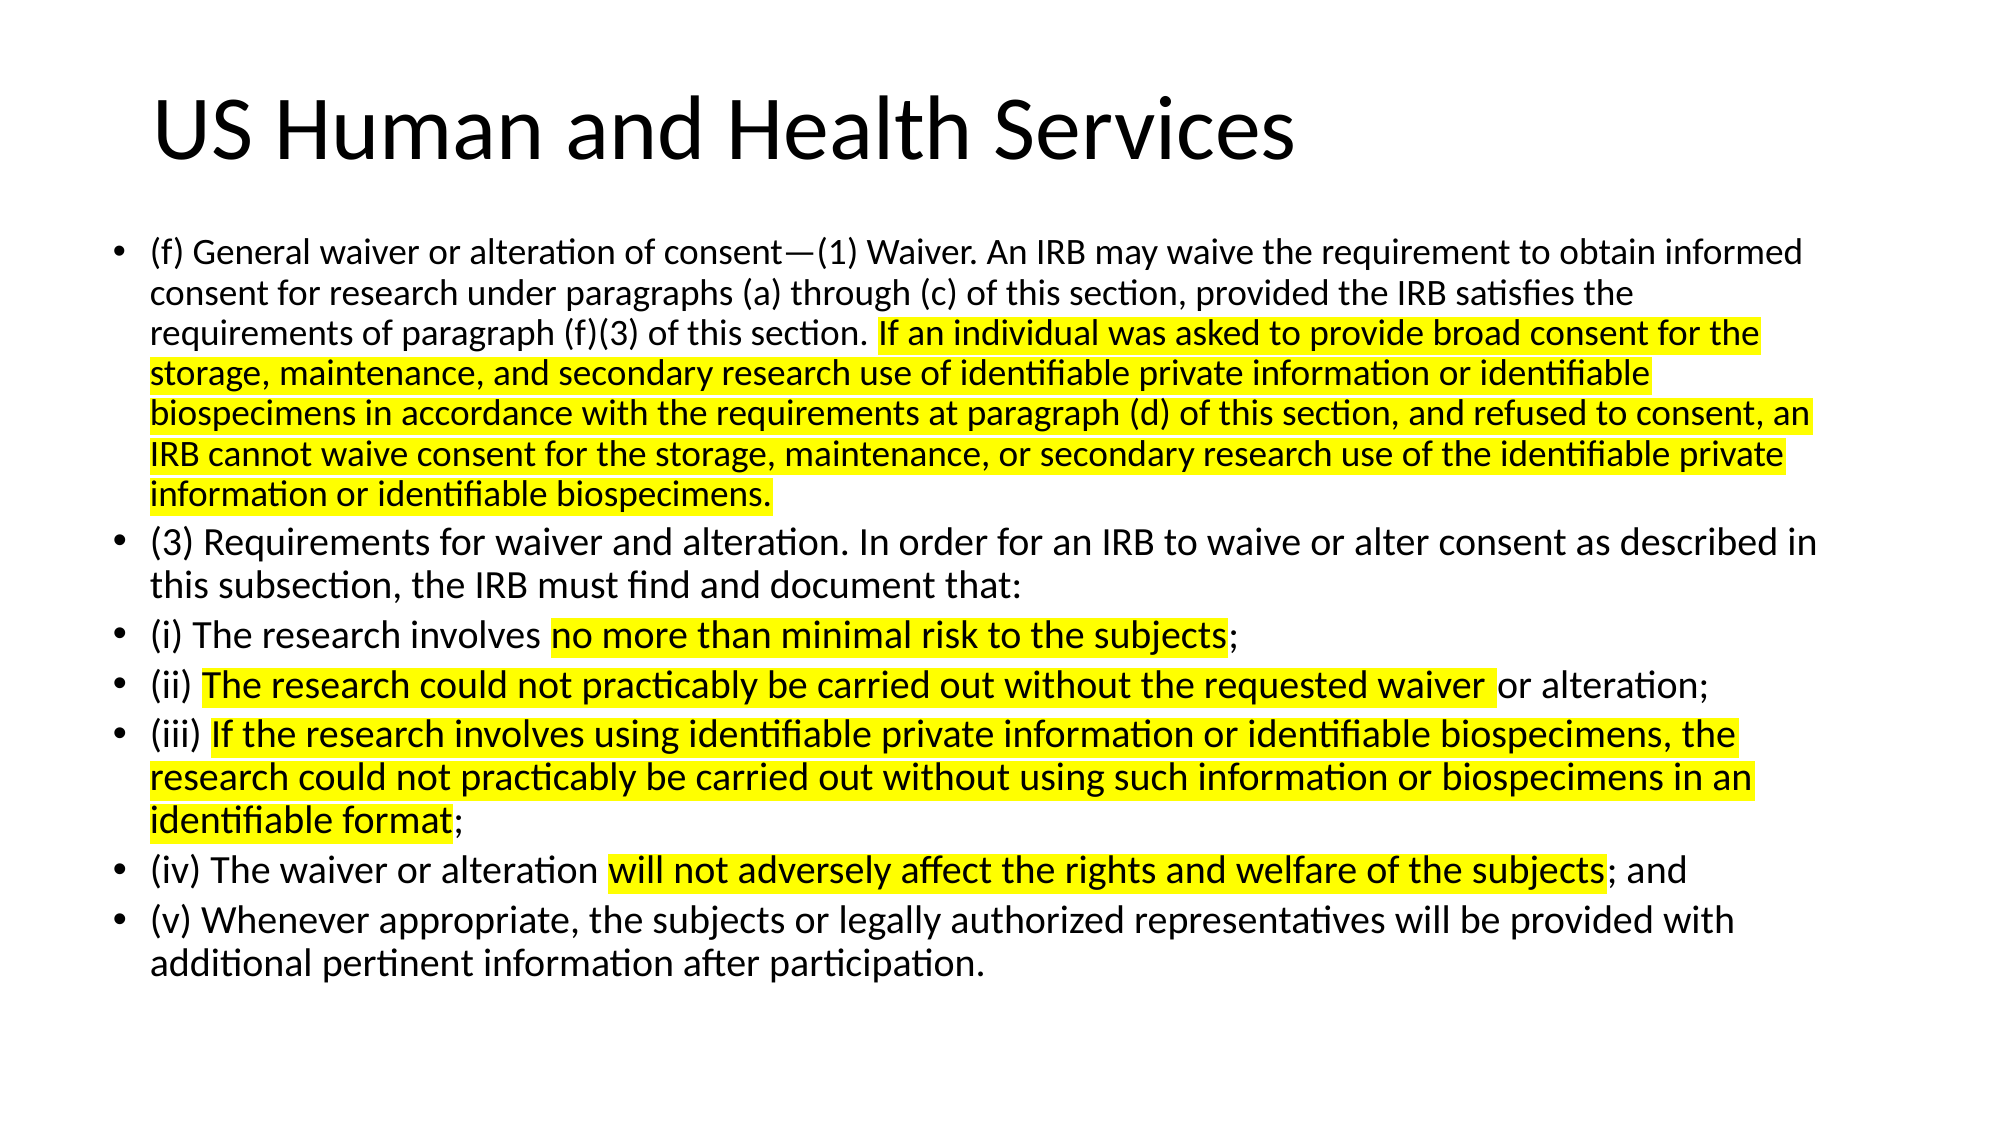

# US Human and Health Services
(f) General waiver or alteration of consent—(1) Waiver. An IRB may waive the requirement to obtain informed consent for research under paragraphs (a) through (c) of this section, provided the IRB satisfies the requirements of paragraph (f)(3) of this section. If an individual was asked to provide broad consent for the storage, maintenance, and secondary research use of identifiable private information or identifiable biospecimens in accordance with the requirements at paragraph (d) of this section, and refused to consent, an IRB cannot waive consent for the storage, maintenance, or secondary research use of the identifiable private information or identifiable biospecimens.
(3) Requirements for waiver and alteration. In order for an IRB to waive or alter consent as described in this subsection, the IRB must find and document that:
(i) The research involves no more than minimal risk to the subjects;
(ii) The research could not practicably be carried out without the requested waiver or alteration;
(iii) If the research involves using identifiable private information or identifiable biospecimens, the research could not practicably be carried out without using such information or biospecimens in an identifiable format;
(iv) The waiver or alteration will not adversely affect the rights and welfare of the subjects; and
(v) Whenever appropriate, the subjects or legally authorized representatives will be provided with additional pertinent information after participation.